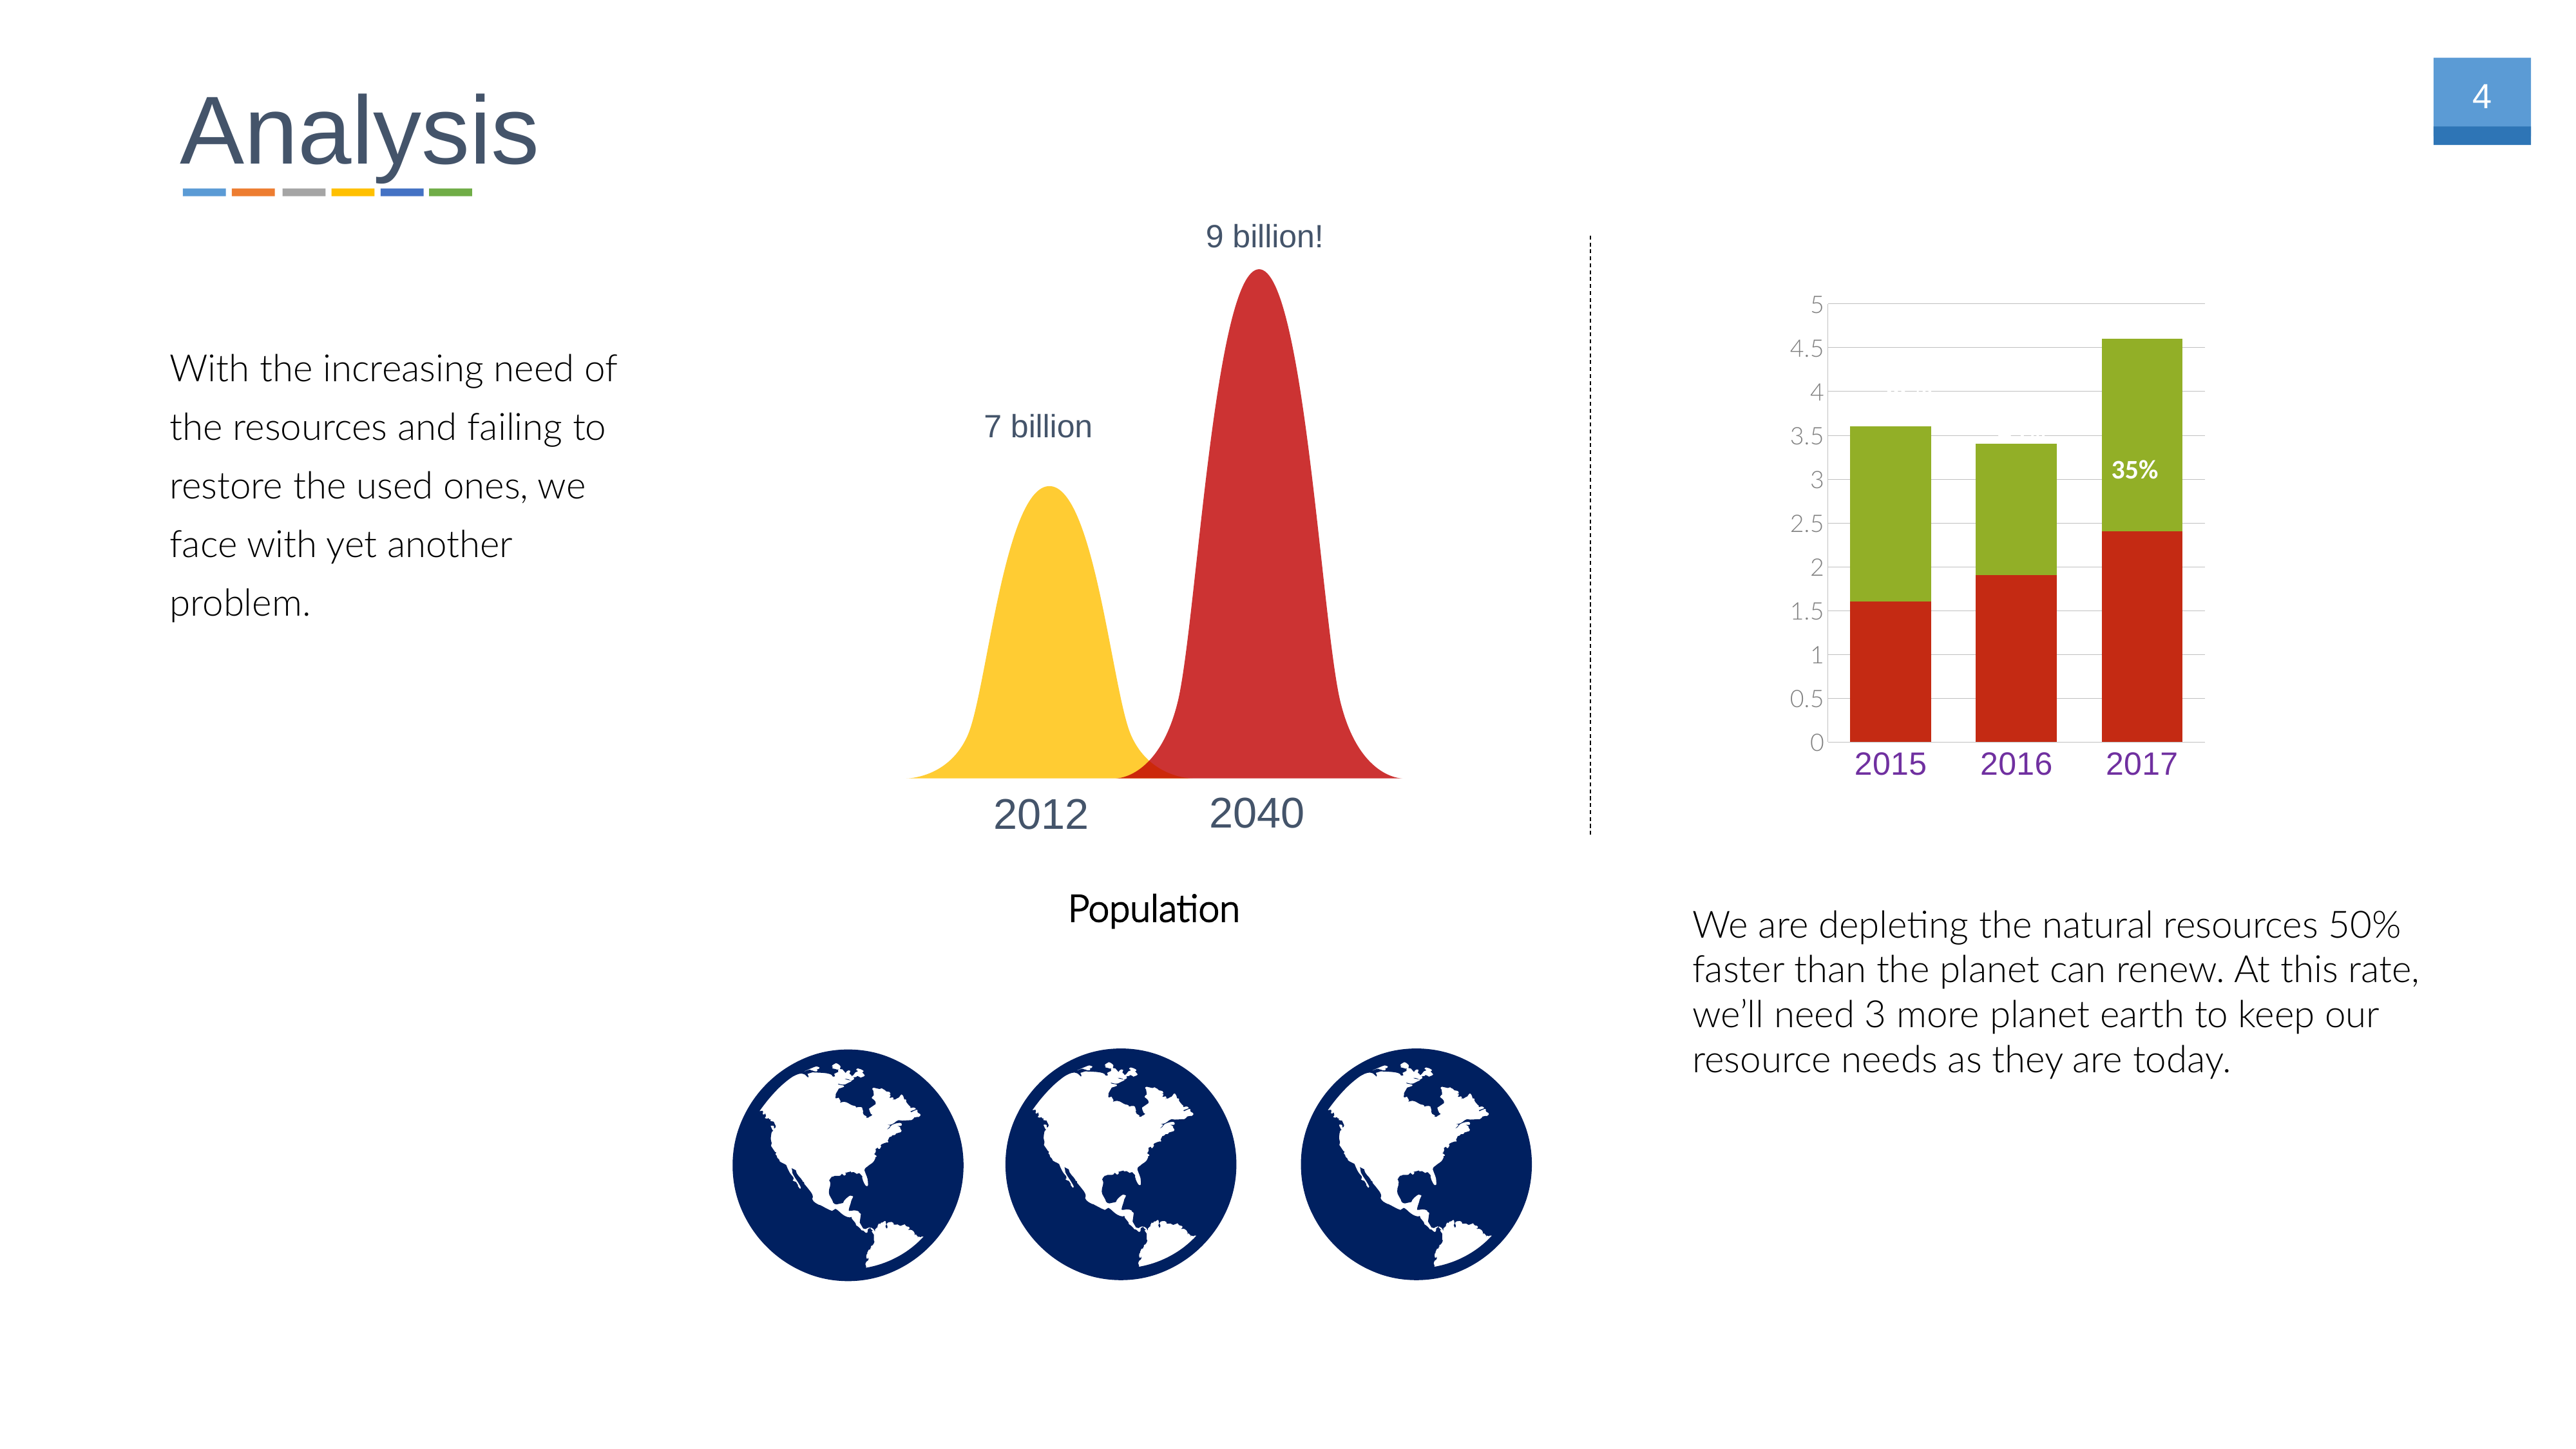

Analysis

9 billion!
7 billion

### Chart

| Category | Category 1 | Category 3 |
|---|---|---|
| 2015 | 1.6 | 2.0 |
| 2016 | 1.9 | 1.5 |
| 2017 | 2.4 | 2.2 |
With the increasing need of the resources and failing to restore the used ones, we face with yet another problem.
35%

2040
2012
Population
We are depleting the natural resources 50% faster than the planet can renew. At this rate, we’ll need 3 more planet earth to keep our resource needs as they are today.